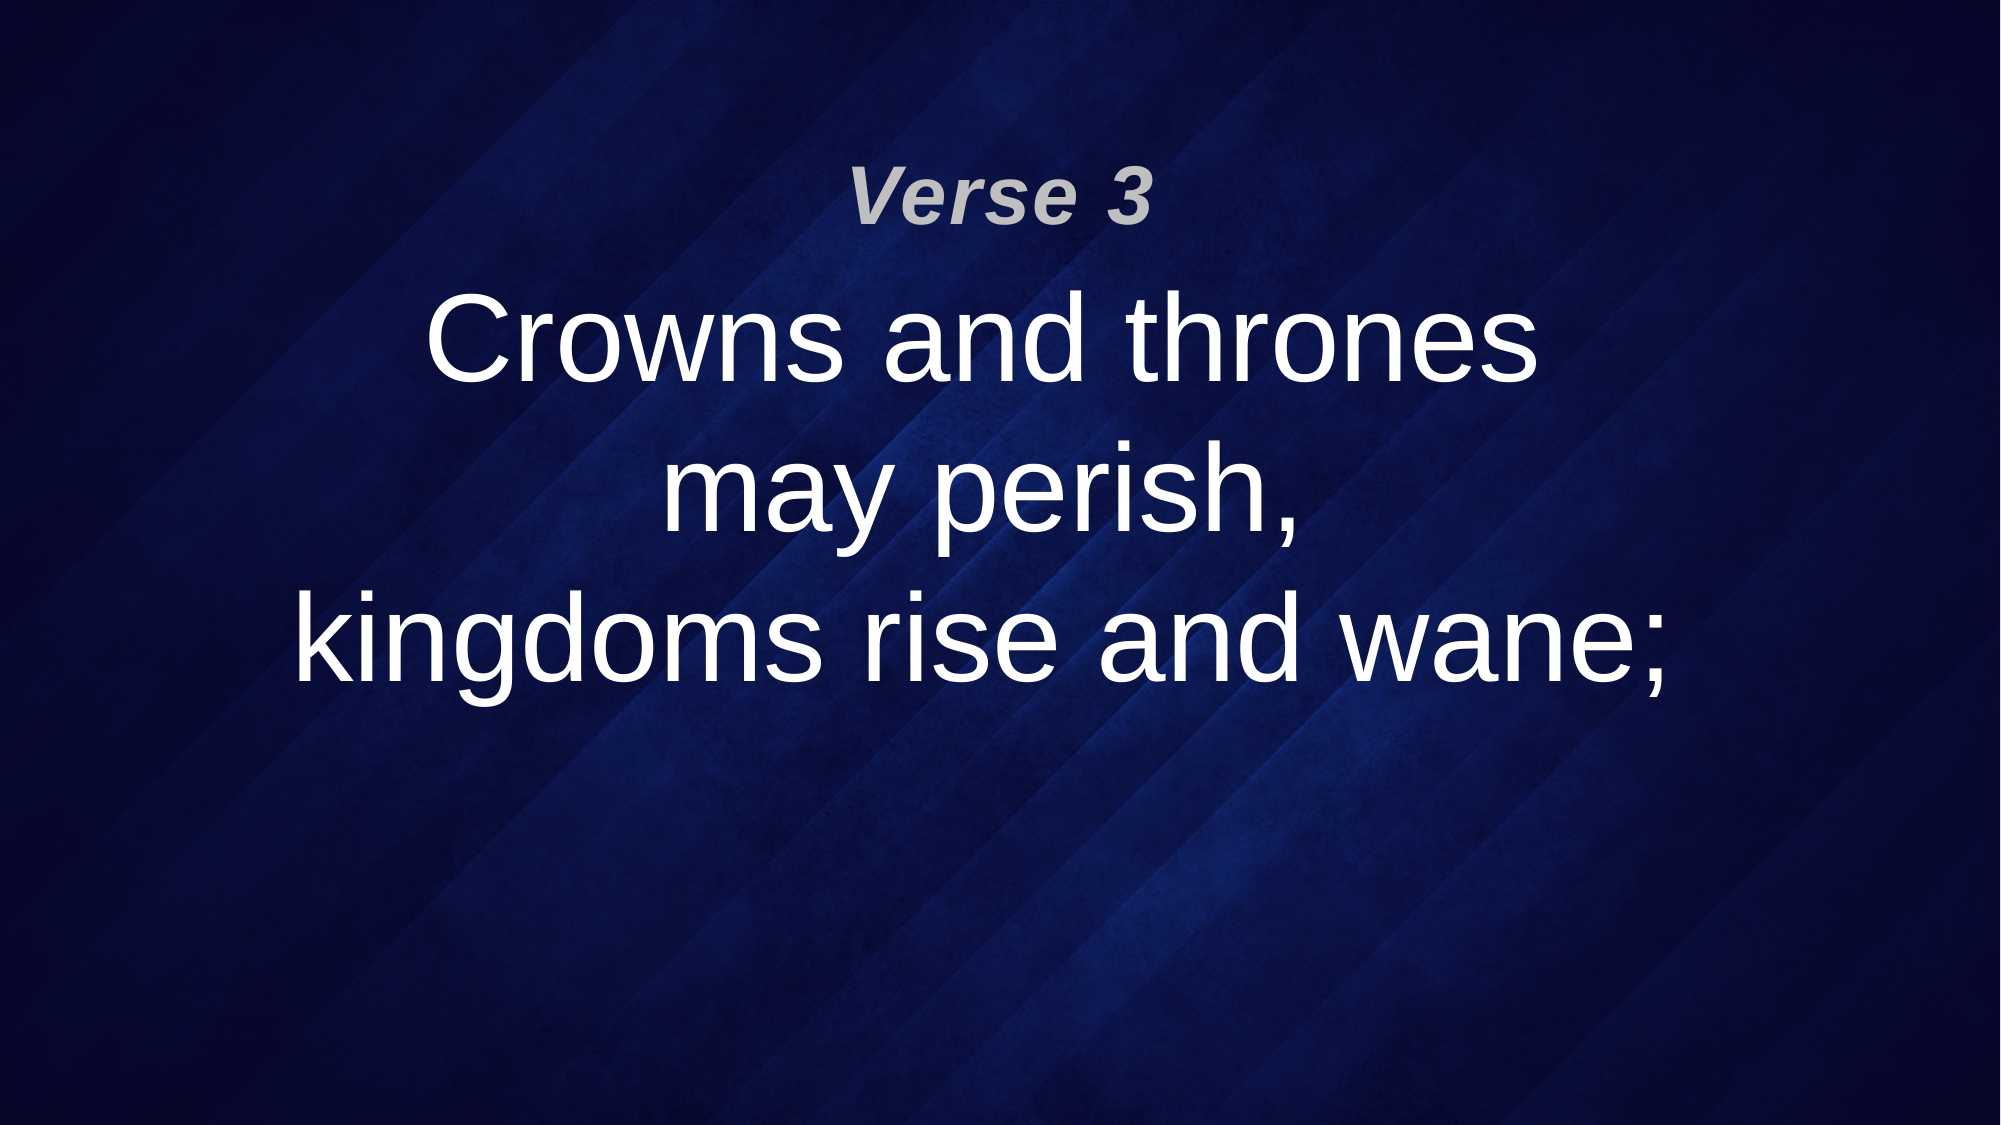

Verse 3
# Crowns and thrones may perish, kingdoms rise and wane;